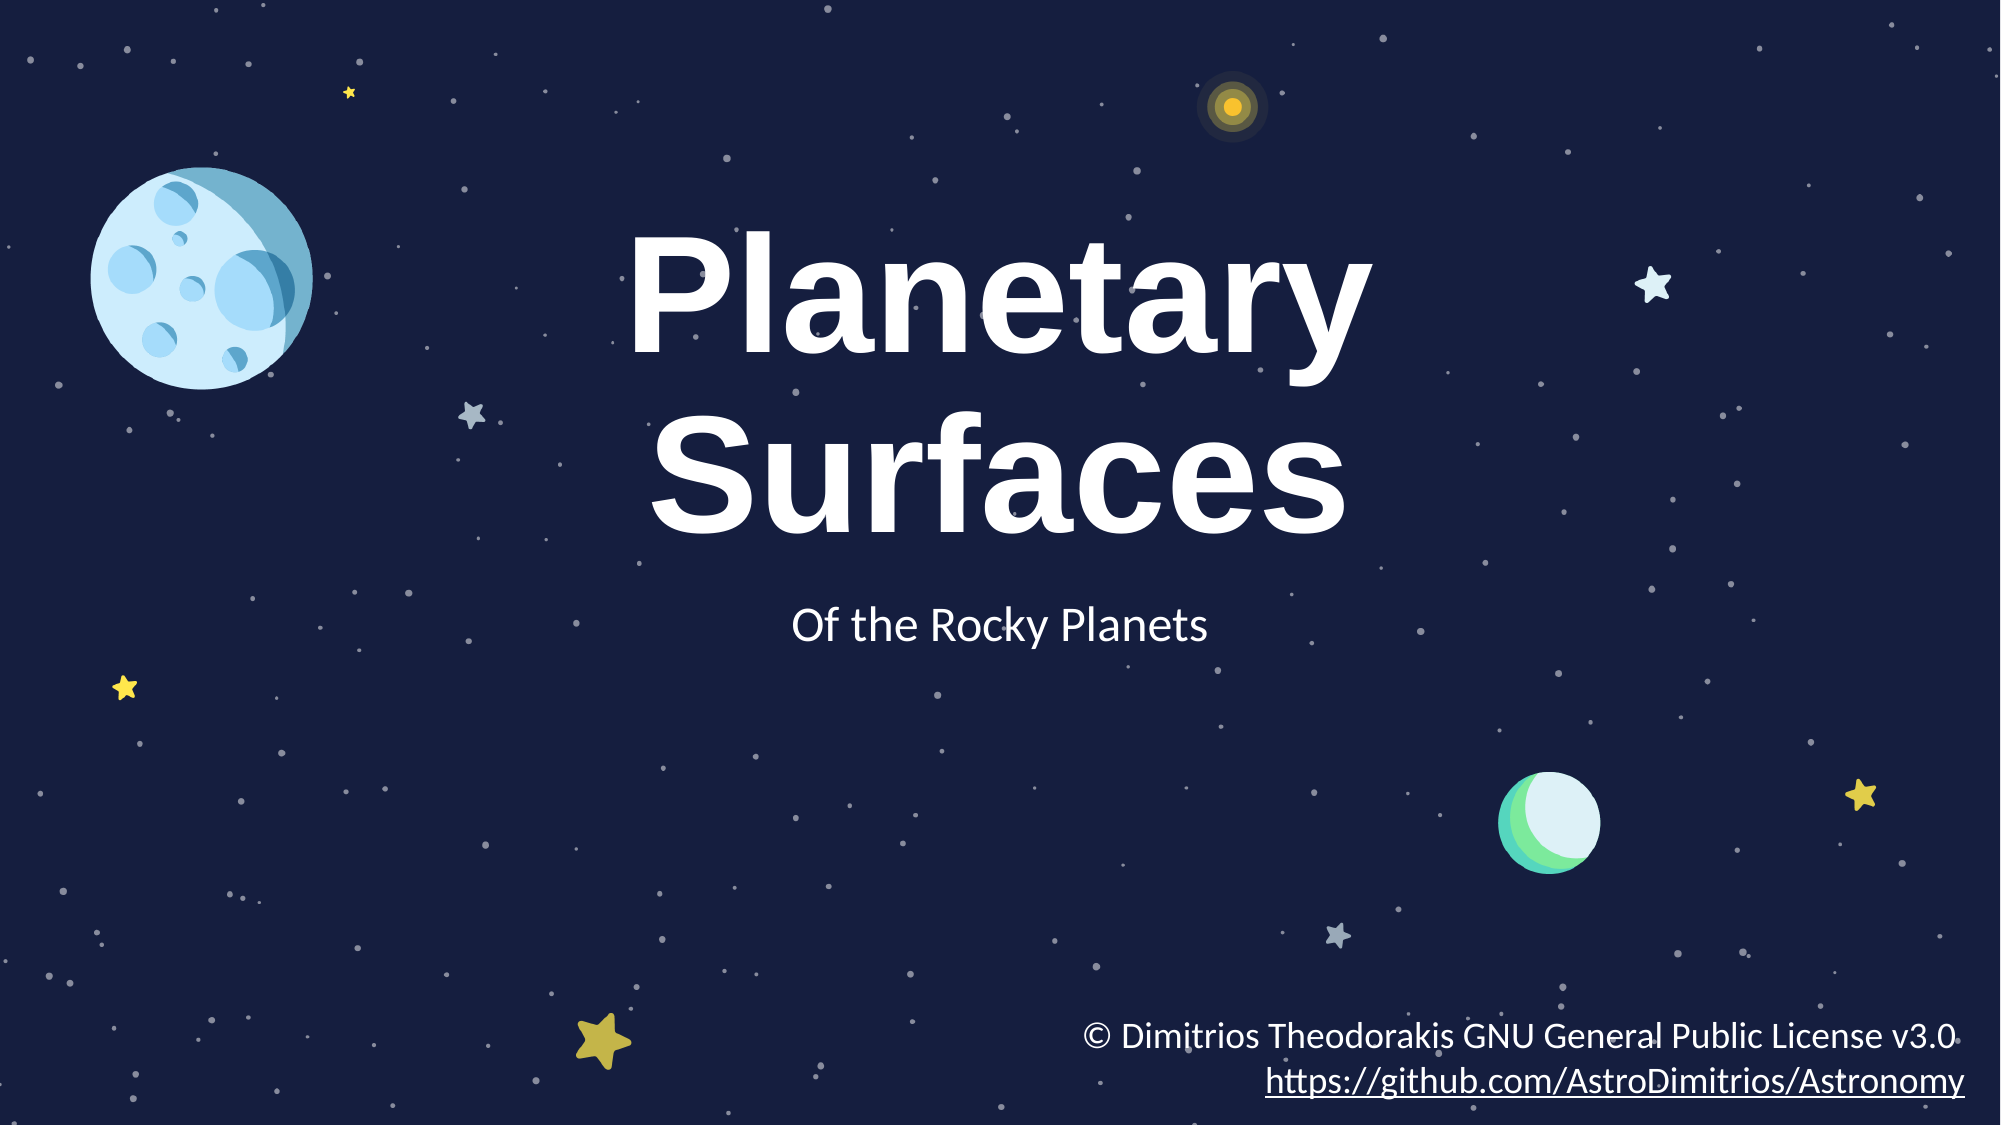

# Planetary Surfaces
Of the Rocky Planets